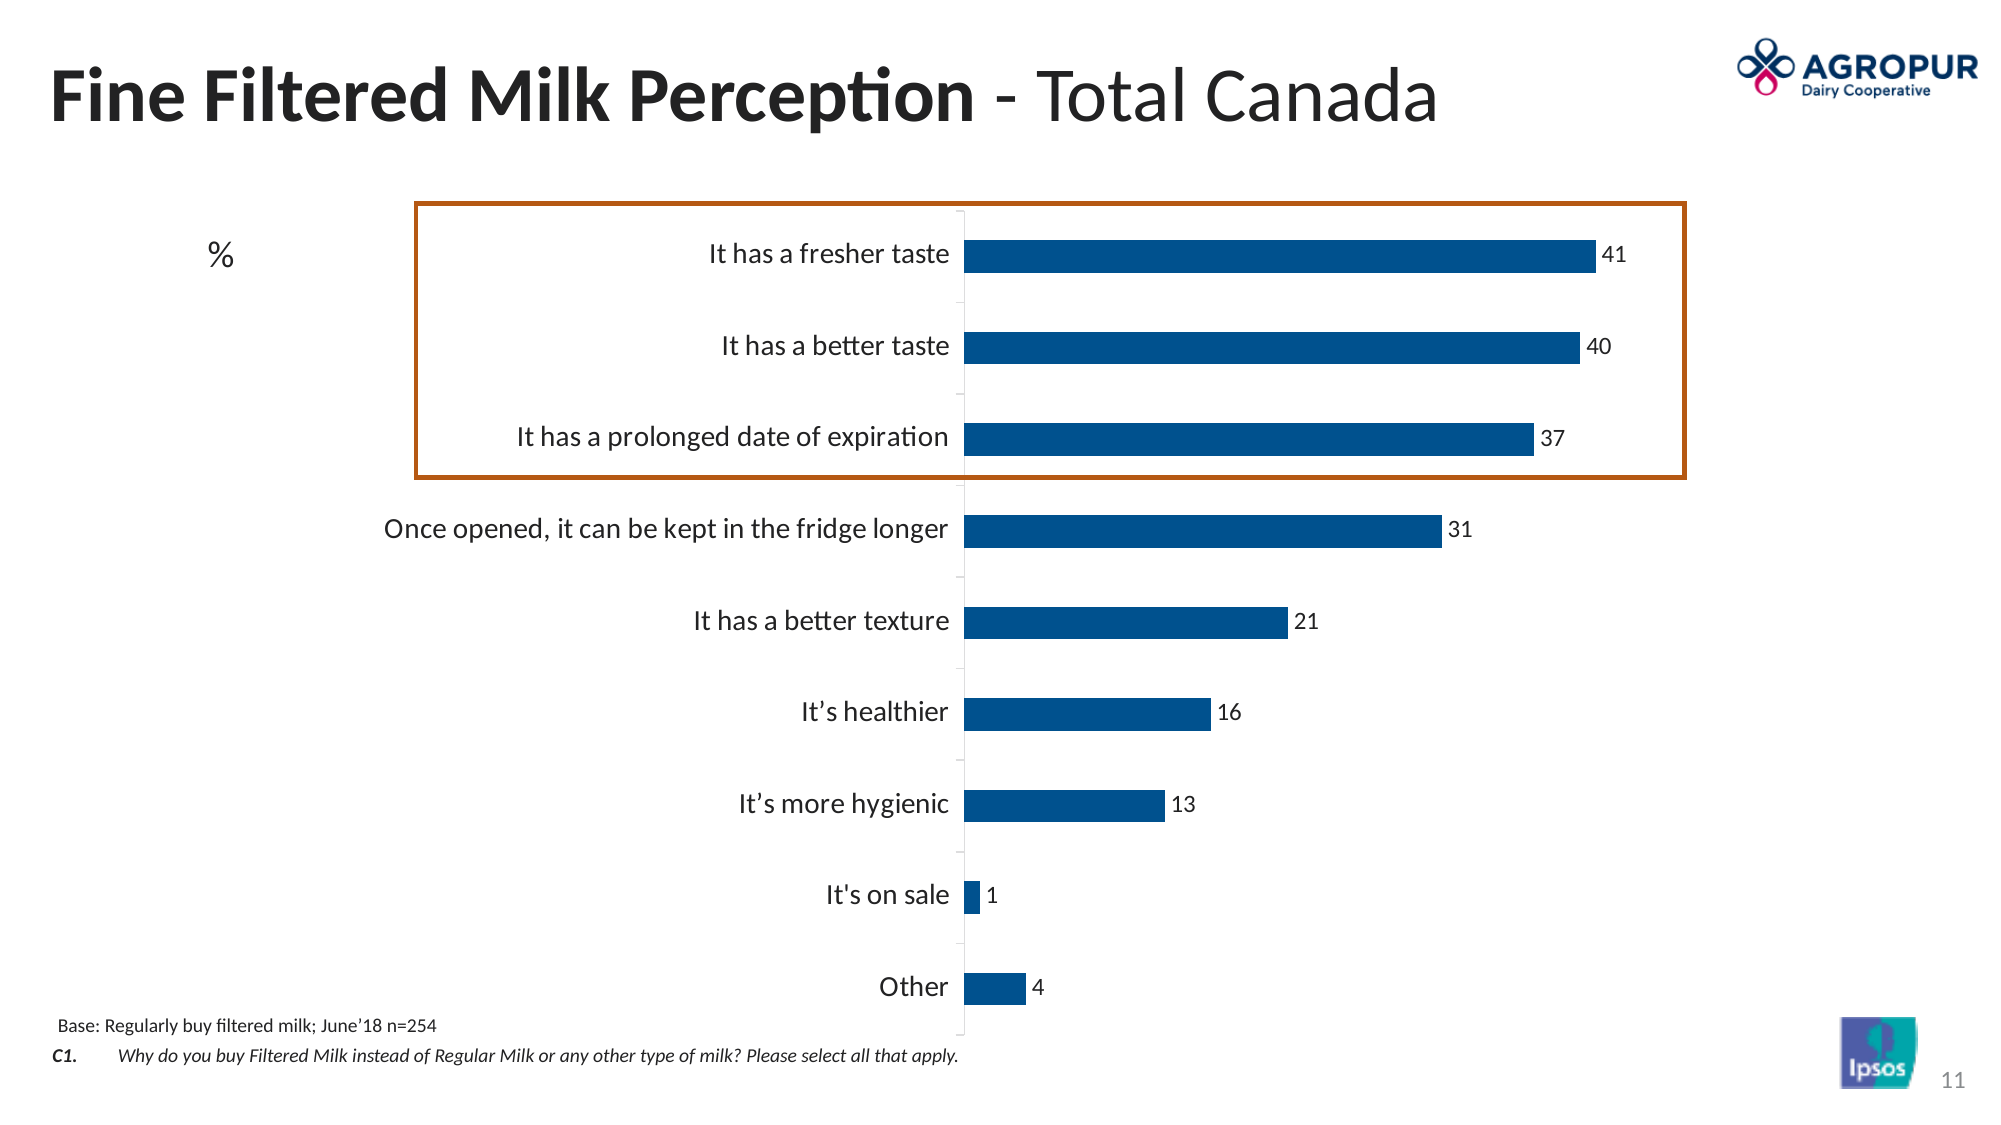

Fine Filtered Milk Perception - Total Canada

### Chart

| Category | FILTERED MILK  |
|---|---|
| Other | 4.0 |
| It's on sale | 1.0 |
| It’s more hygienic | 13.0 |
| It’s healthier | 16.0 |
| It has a better texture | 21.0 |
| Once opened, it can be kept in the fridge longer | 31.0 |
| It has a prolonged date of expiration | 37.0 |
| It has a better taste | 40.0 |
| It has a fresher taste | 41.0 |
%
Base: Regularly buy filtered milk; June’18 n=254
C1.	Why do you buy Filtered Milk instead of Regular Milk or any other type of milk? Please select all that apply.